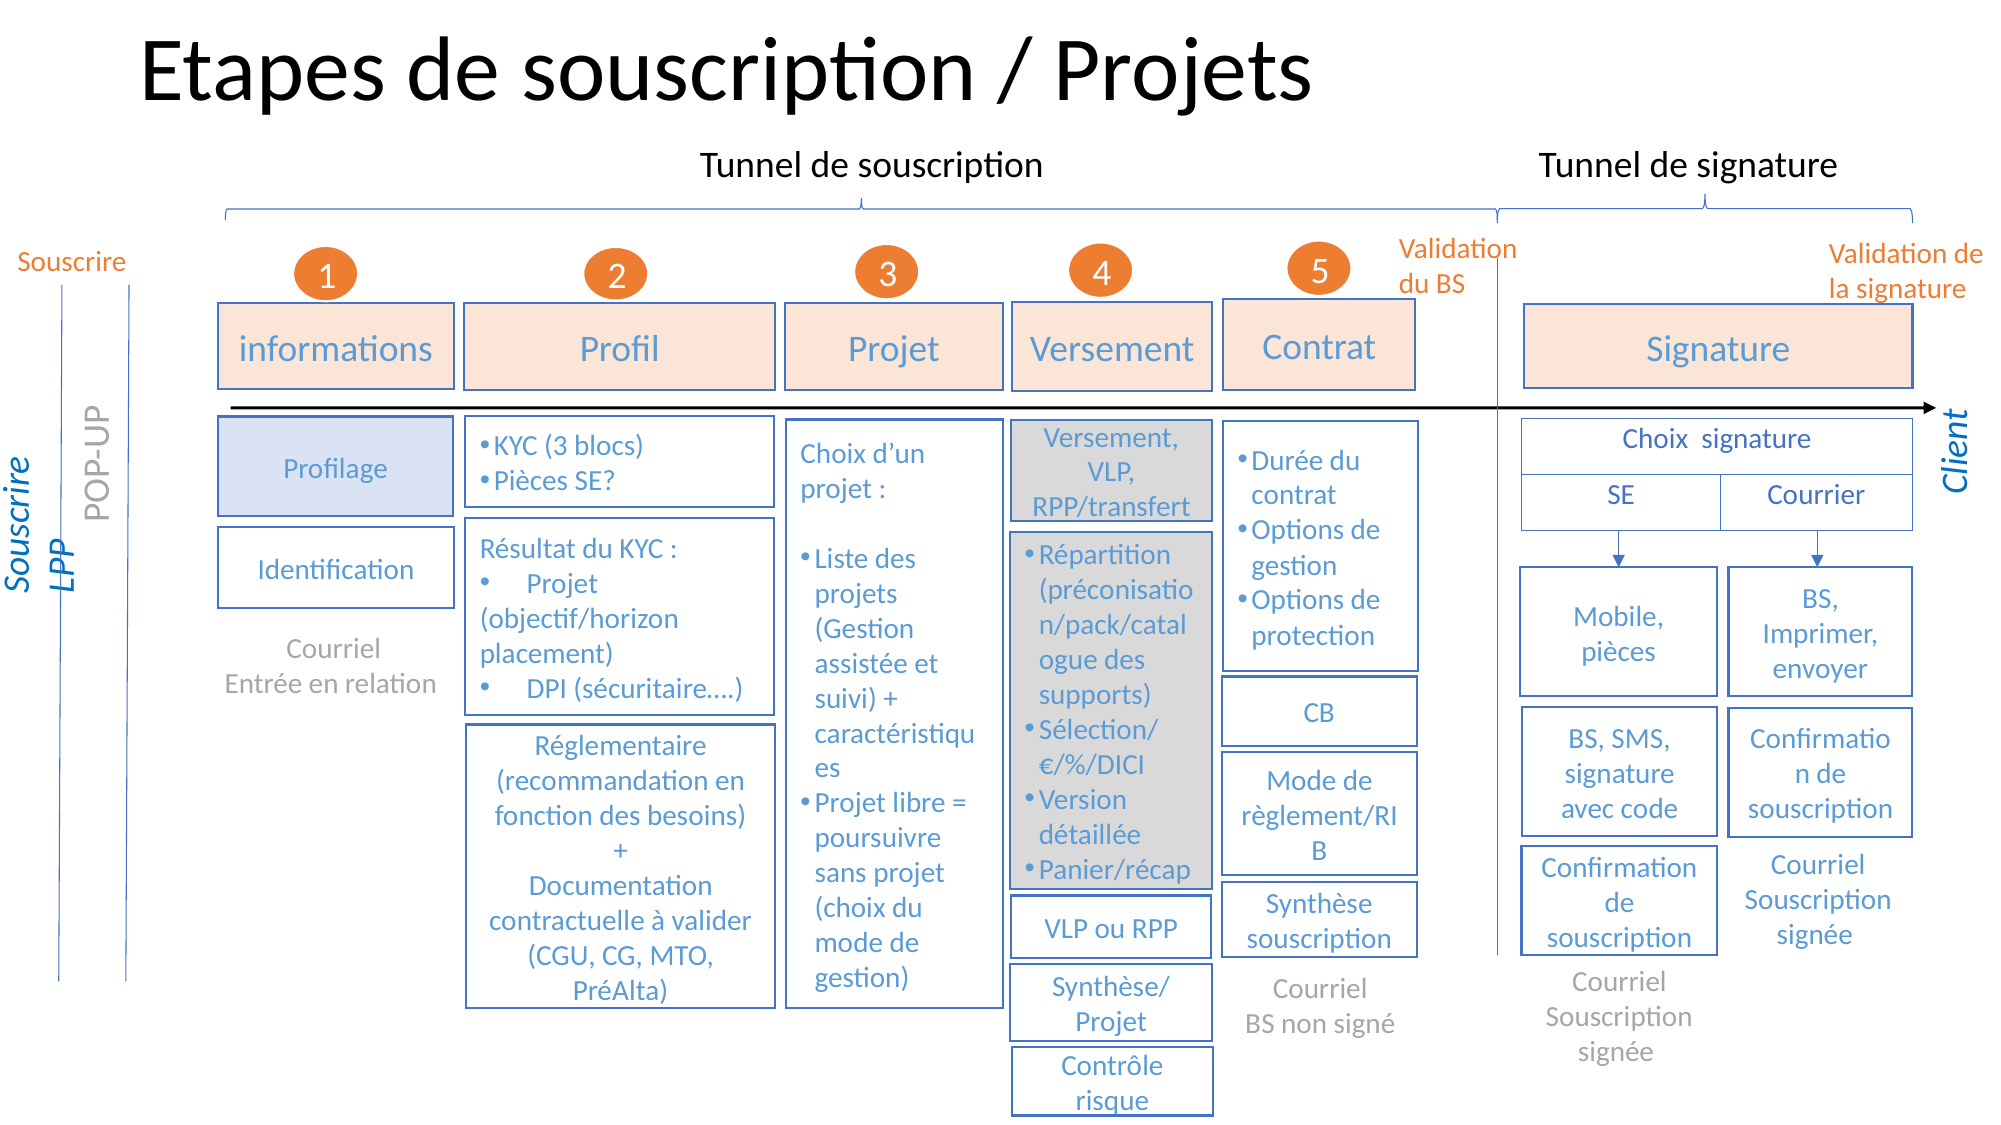

Etapes de souscription / Projets
Tunnel de souscription
Tunnel de signature
Validation du BS
Validation de la signature
Souscrire
5
4
3
1
2
POP-UP
Contrat
Versement
Profil
Projet
informations
Signature
Client

Souscrire LPP
KYC (3 blocs)
Pièces SE?
Profilage
| Choix signature |  |
| --- | --- |
| SE | Courrier |

Choix d’un projet :

Liste des projets (Gestion assistée et suivi) + caractéristiques
Projet libre = poursuivre sans projet (choix du mode de gestion)

Versement, VLP, RPP/transfert
Durée du contrat
Options de gestion
Options de protection
Résultat du KYC :
Projet
(objectif/horizon placement)
DPI (sécuritaire….)
Identification
Répartition (préconisation/pack/catalogue des supports)
Sélection/€/%/DICI
Version détaillée
Panier/récap
Mobile, pièces
BS, Imprimer, envoyer
Courriel
Entrée en relation
CB
BS, SMS, signature avec code
Confirmation de souscription
Réglementaire (recommandation en fonction des besoins)
+
Documentation contractuelle à valider
(CGU, CG, MTO, PréAlta)
Mode de règlement/RIB
Courriel
Souscription signée
Confirmation de souscription
Synthèse souscription
VLP ou RPP
Courriel
Souscription signée
Courriel
BS non signé
Synthèse/Projet
Contrôle risque